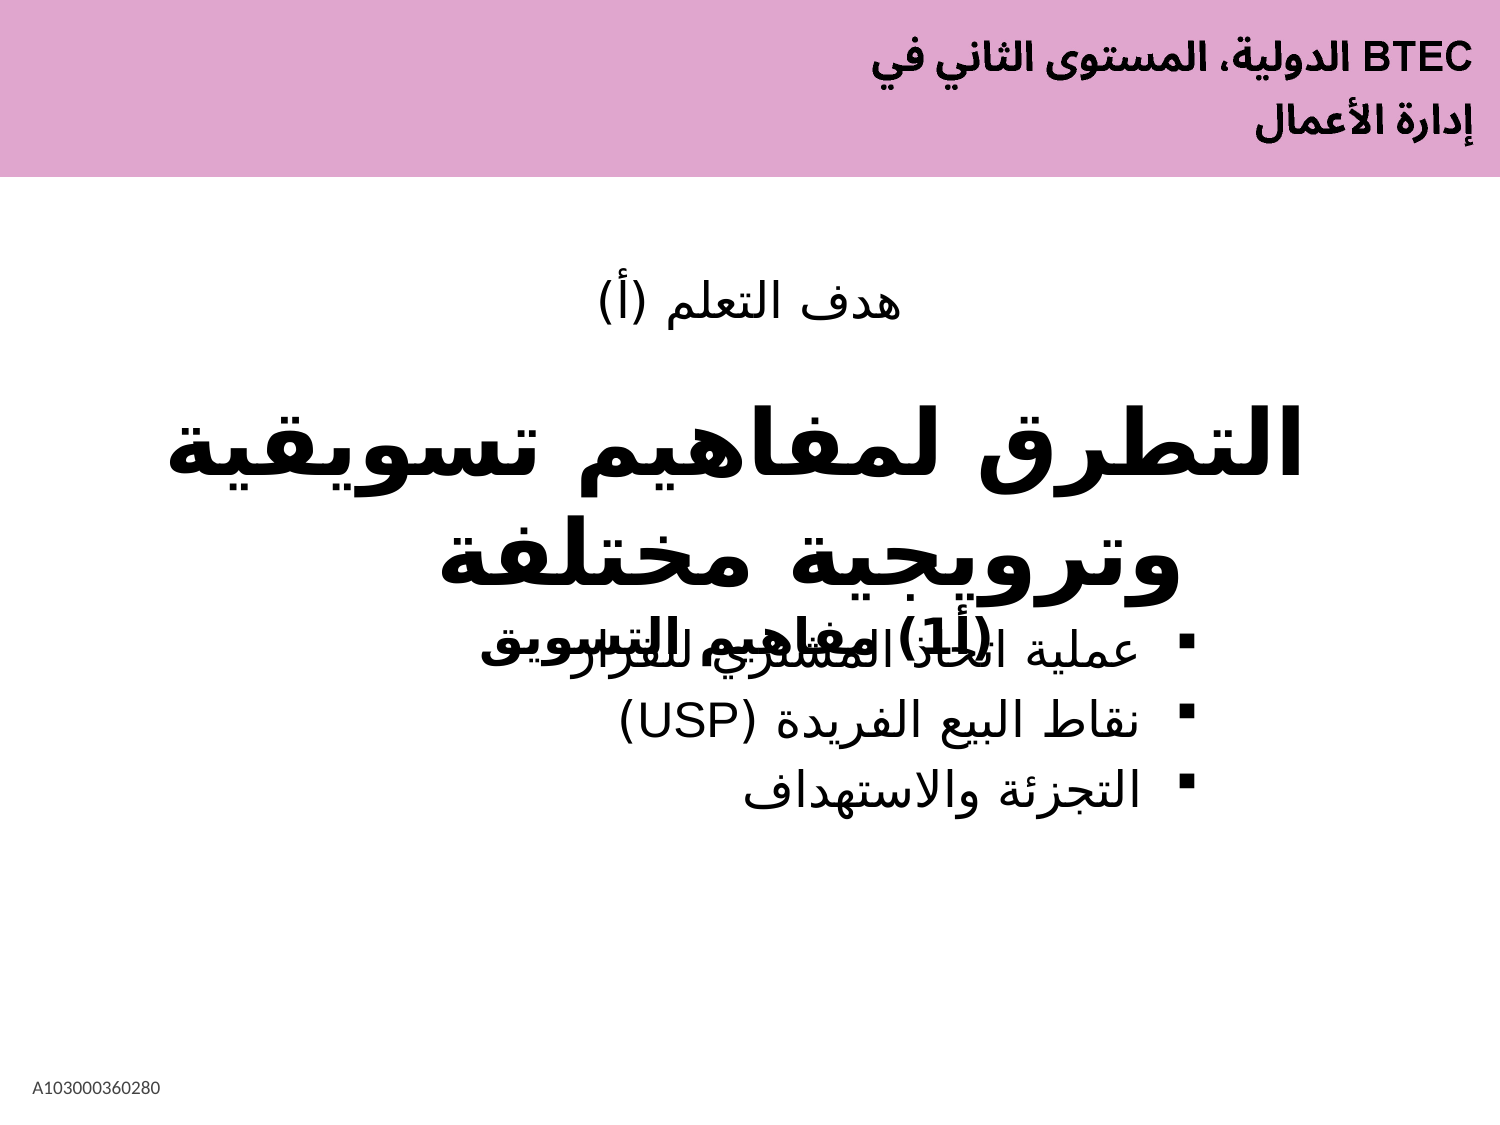

# هدف التعلم (أ)
التطرق لمفاهيم تسويقية وترويجية مختلفة
(أ1) مفاهيم التسويق
عملية اتخاذ المشتري للقرار
نقاط البيع الفريدة (USP)
التجزئة والاستهداف
A103000360280